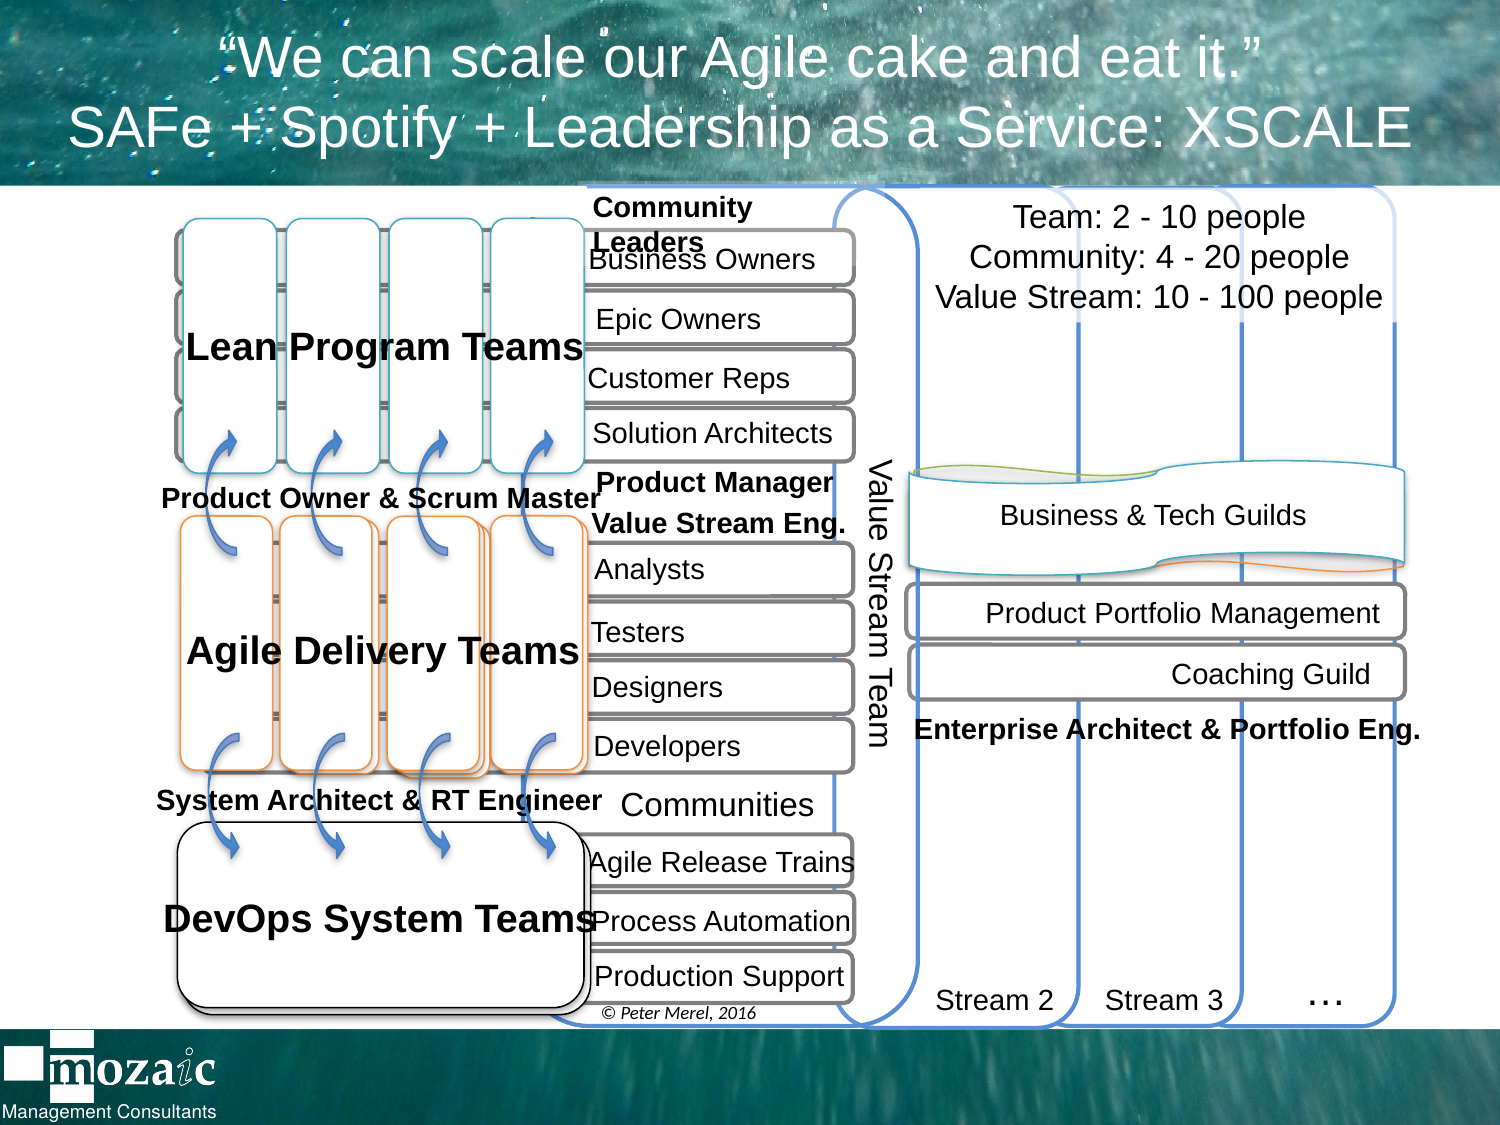

“We can scale our Agile cake and eat it.”
SAFe + Spotify + Leadership as a Service: XSCALE

Community Leaders

Team: 2 - 10 people
Community: 4 - 20 people
Value Stream: 10 - 100 people

Business Owners

Epic Owners

Lean Program Teams
Customer Reps

Solution Architects

Product Manager

Business & Tech Guilds

Product Owner & Scrum Master

Value Stream Eng.

Analysts
Value Stream Team

Product Portfolio Management

Testers
Agile Delivery Teams

Coaching Guild

Designers
Enterprise Architect & Portfolio Eng.

Developers

System Architect & RT Engineer
Communities
Agile Release Trains
DevOps System Teams
Process Automation
Production Support
…
Stream 2
Stream 3
© Peter Merel, 2016